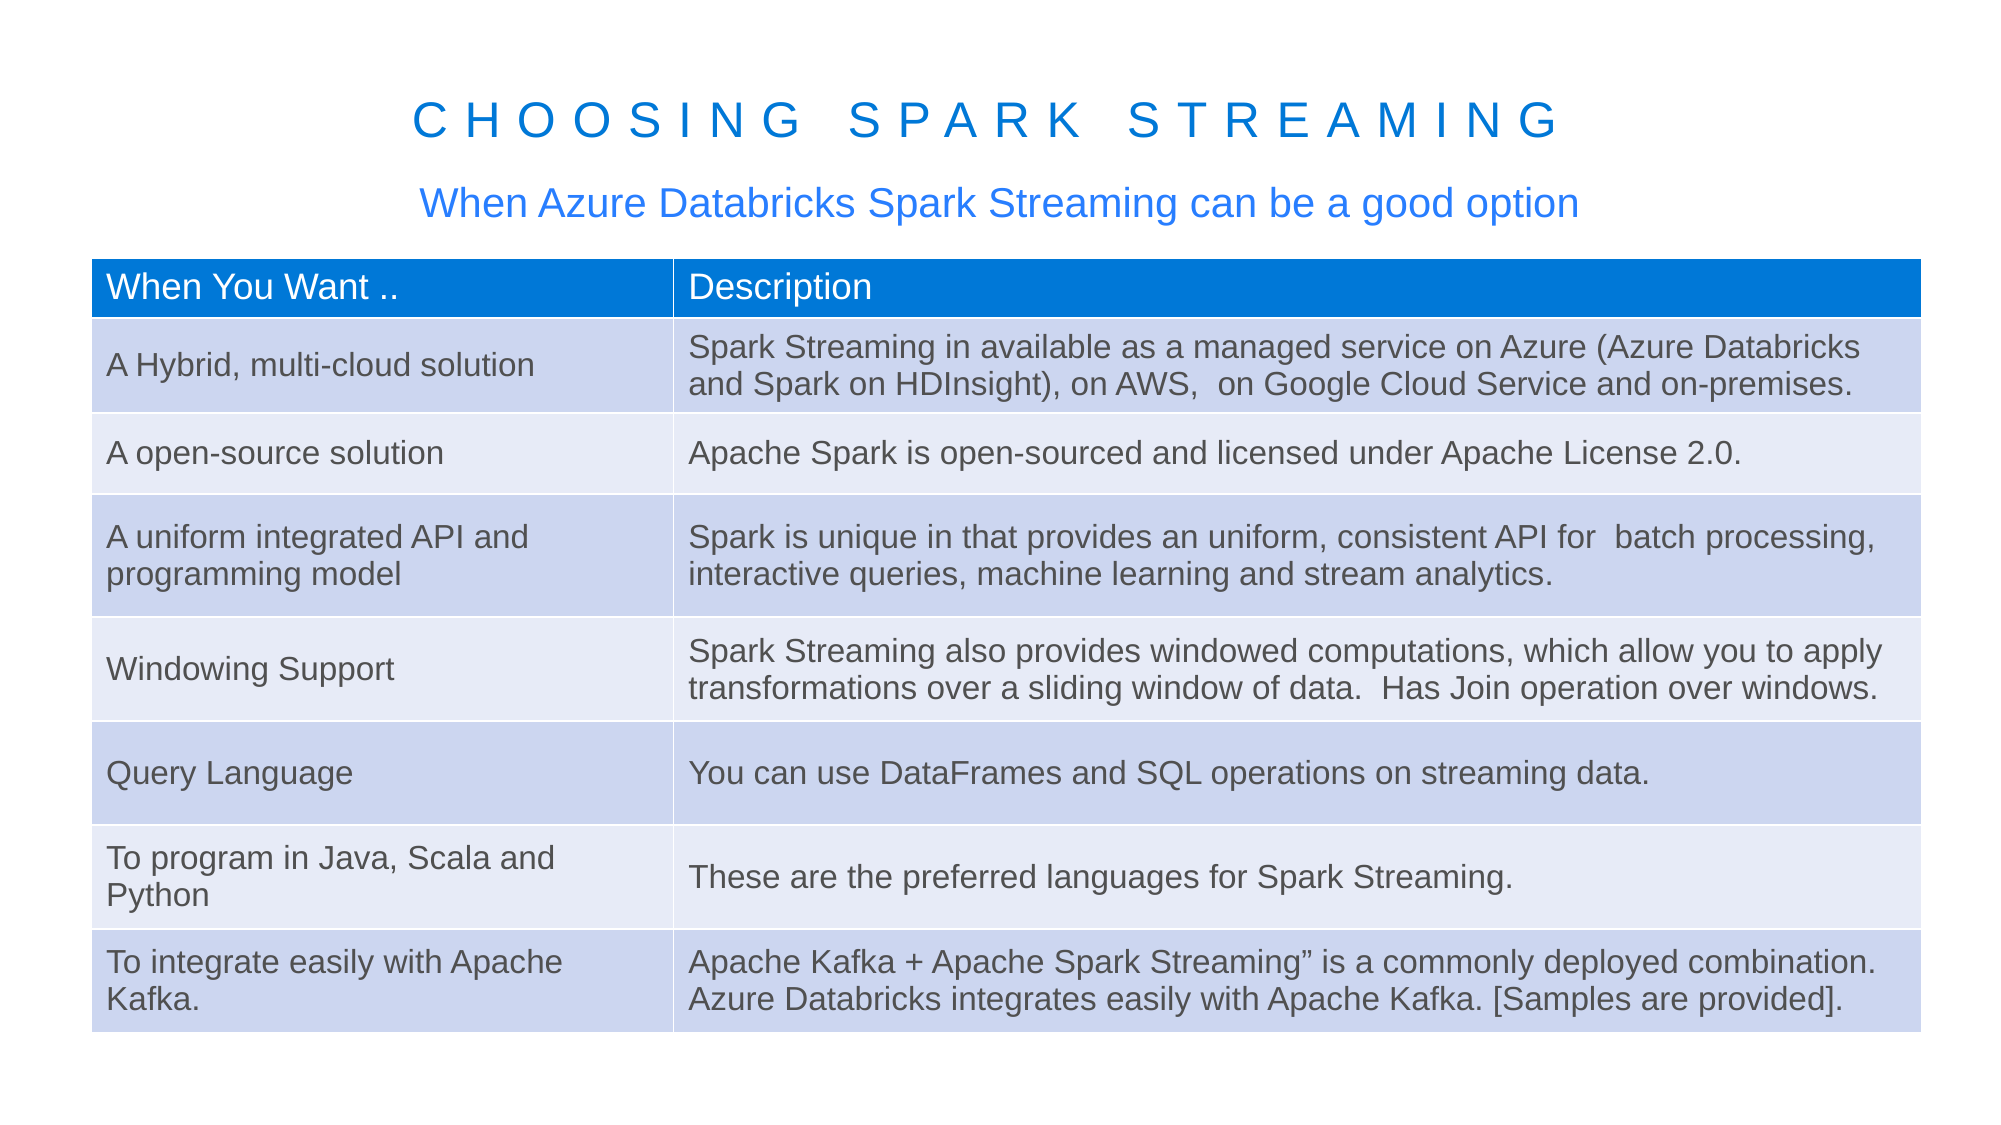

# choosing Spark Streaming
When Azure Databricks Spark Streaming can be a good option
| When You Want .. | Description |
| --- | --- |
| A Hybrid, multi-cloud solution | Spark Streaming in available as a managed service on Azure (Azure Databricks and Spark on HDInsight), on AWS, on Google Cloud Service and on-premises. |
| A open-source solution | Apache Spark is open-sourced and licensed under Apache License 2.0. |
| A uniform integrated API and programming model | Spark is unique in that provides an uniform, consistent API for batch processing, interactive queries, machine learning and stream analytics. |
| Windowing Support | Spark Streaming also provides windowed computations, which allow you to apply transformations over a sliding window of data. Has Join operation over windows. |
| Query Language | You can use DataFrames and SQL operations on streaming data. |
| To program in Java, Scala and Python | These are the preferred languages for Spark Streaming. |
| To integrate easily with Apache Kafka. | Apache Kafka + Apache Spark Streaming” is a commonly deployed combination. Azure Databricks integrates easily with Apache Kafka. [Samples are provided]. |